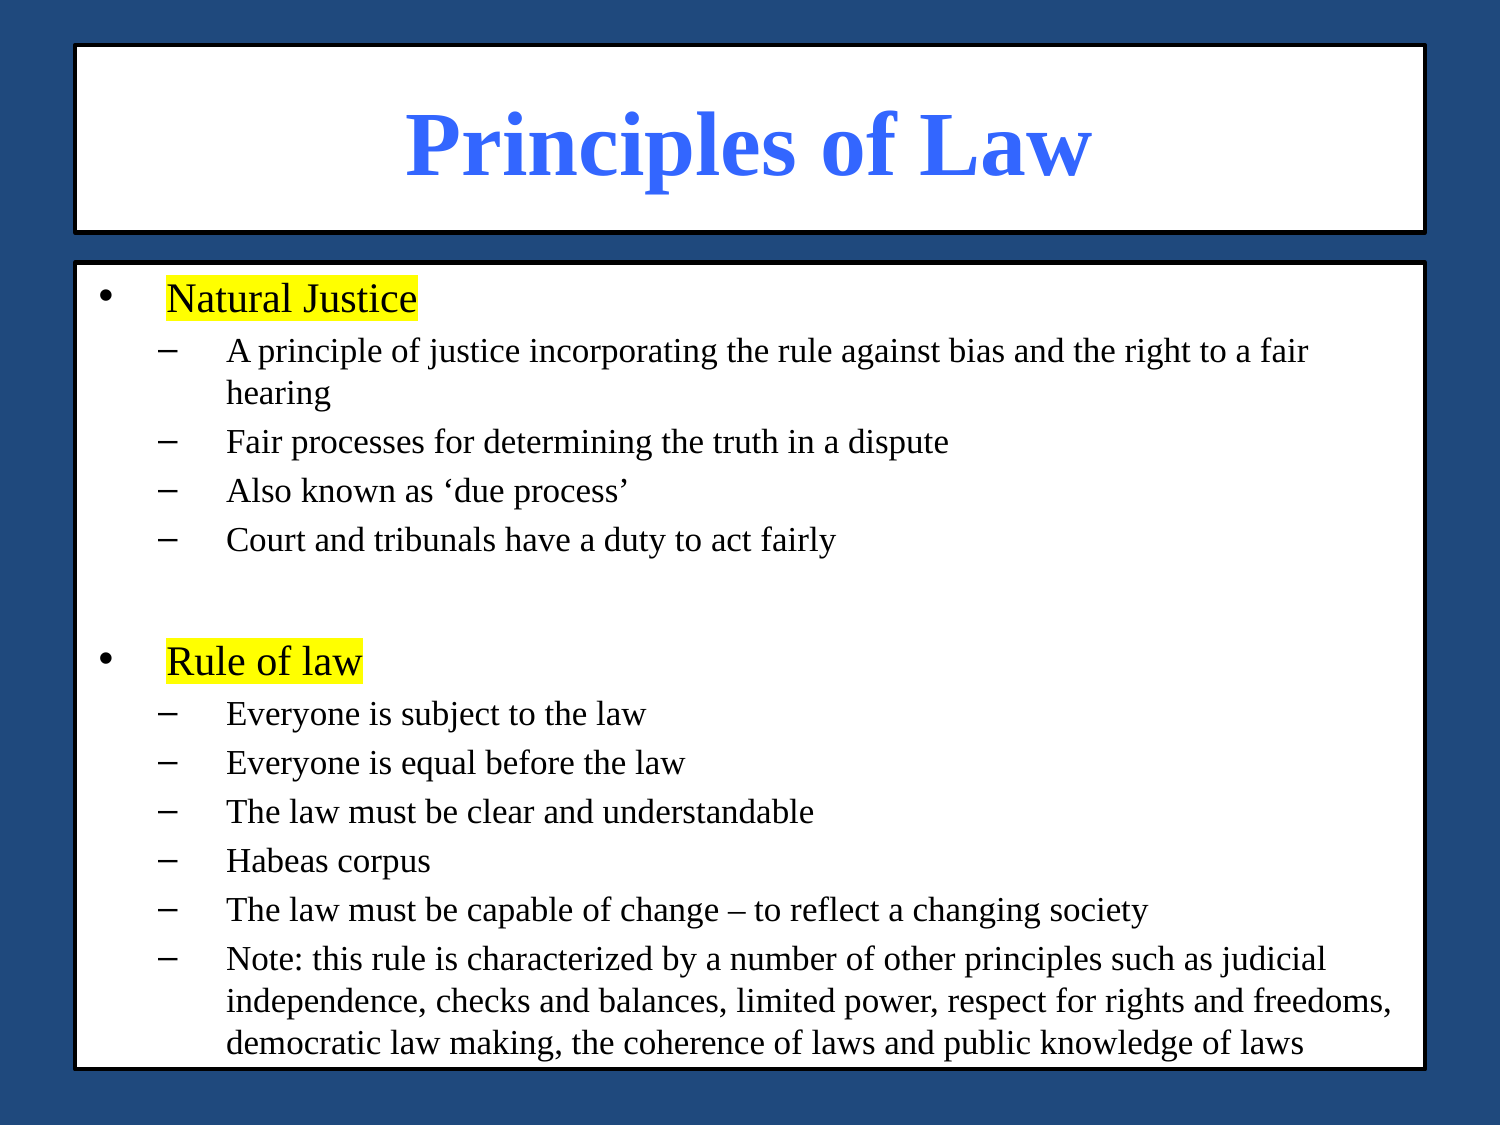

# Principles of Law
Natural Justice
A principle of justice incorporating the rule against bias and the right to a fair hearing
Fair processes for determining the truth in a dispute
Also known as ‘due process’
Court and tribunals have a duty to act fairly

Rule of law
Everyone is subject to the law
Everyone is equal before the law
The law must be clear and understandable
Habeas corpus
The law must be capable of change – to reflect a changing society
Note: this rule is characterized by a number of other principles such as judicial independence, checks and balances, limited power, respect for rights and freedoms, democratic law making, the coherence of laws and public knowledge of laws